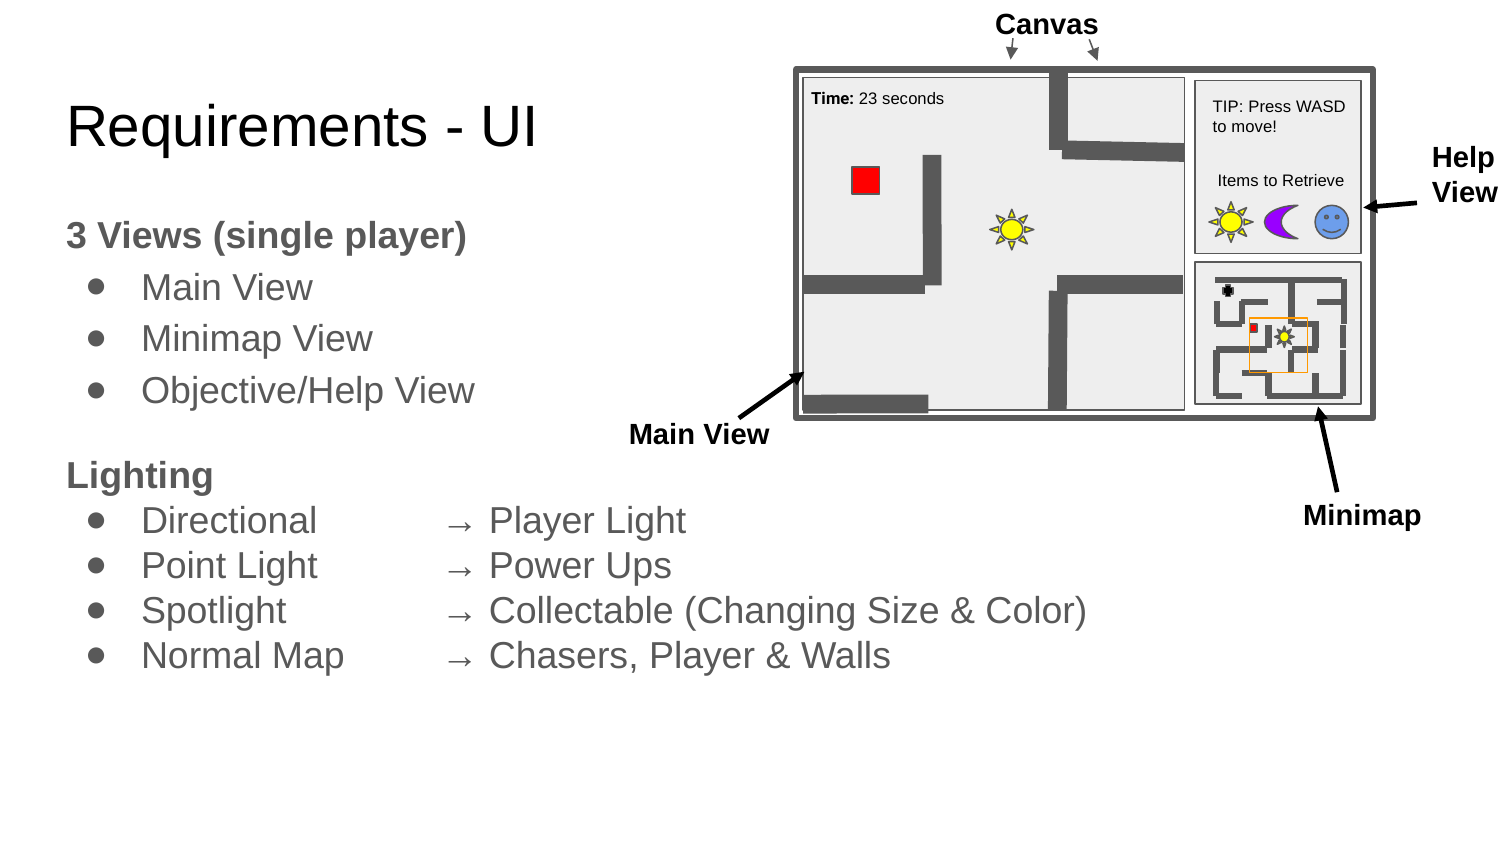

Canvas

Main View

Time: 23 seconds
# Requirements - UI

TIP: Press WASD to move!
Help View
Items to Retrieve

3 Views (single player)
Main View
Minimap View
Objective/Help View
Lighting
Directional	→ Player Light
Point Light	→ Power Ups
Spotlight		→ Collectable (Changing Size & Color)
Normal Map	→ Chasers, Player & Walls

Minimap